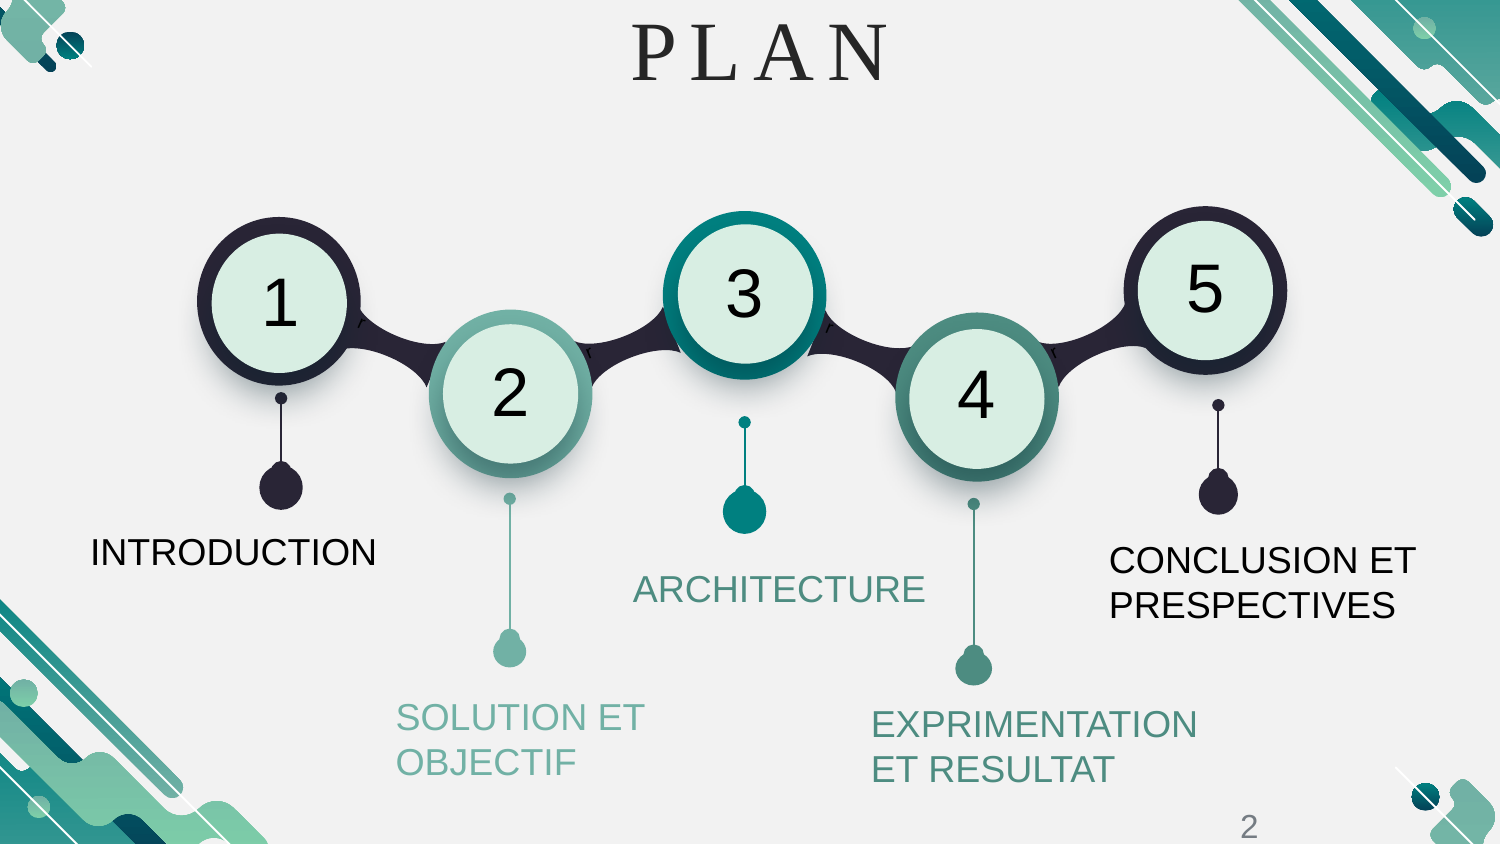

PLAN

5

CONCLUSION ET PRESPECTIVES

3
r

ARCHITECTURE

1
r

INTRODUCTION

2
r

SOLUTION ET OBJECTIF

4
r

EXPRIMENTATION ET RESULTAT
2